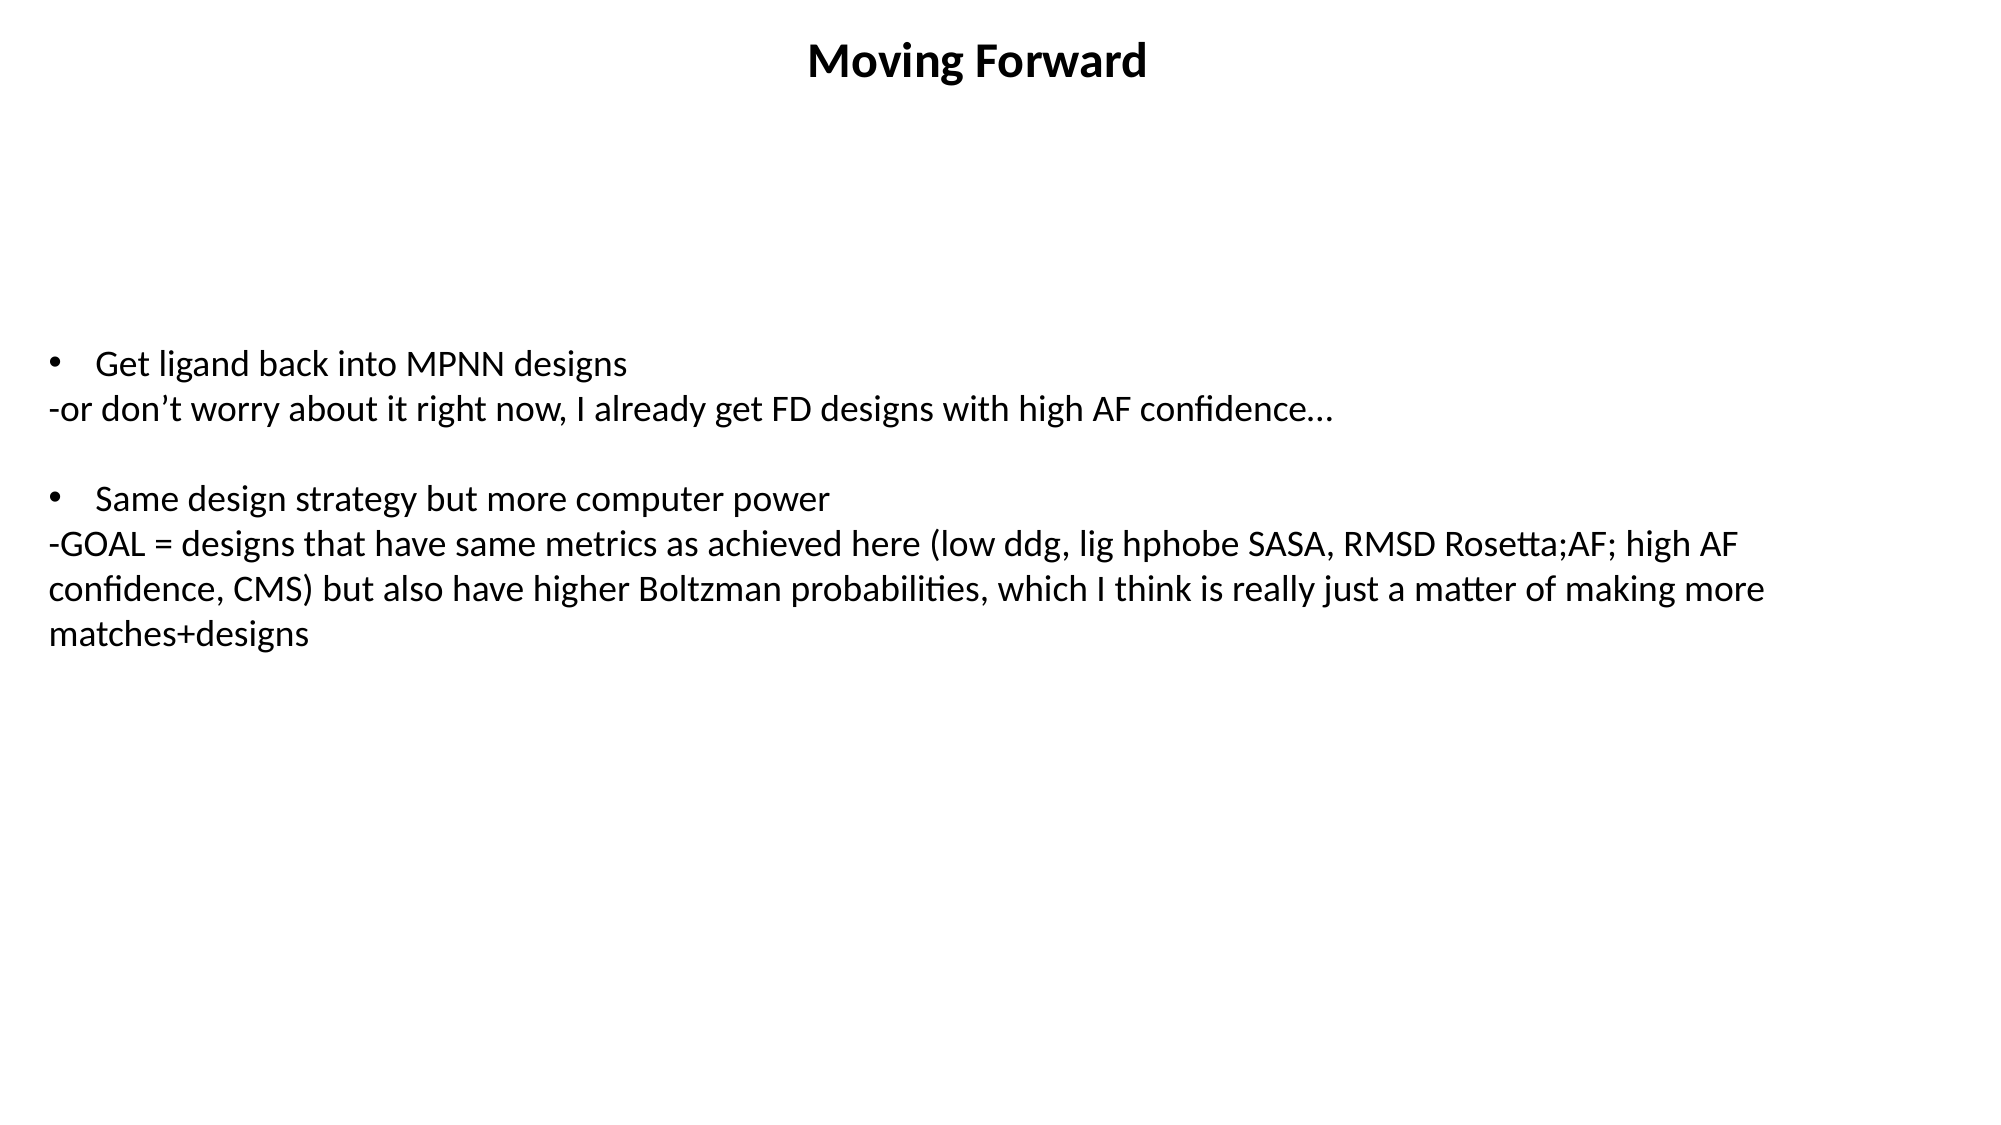

Moving Forward
Get ligand back into MPNN designs
-or don’t worry about it right now, I already get FD designs with high AF confidence…

Same design strategy but more computer power
-GOAL = designs that have same metrics as achieved here (low ddg, lig hphobe SASA, RMSD Rosetta;AF; high AF confidence, CMS) but also have higher Boltzman probabilities, which I think is really just a matter of making more matches+designs